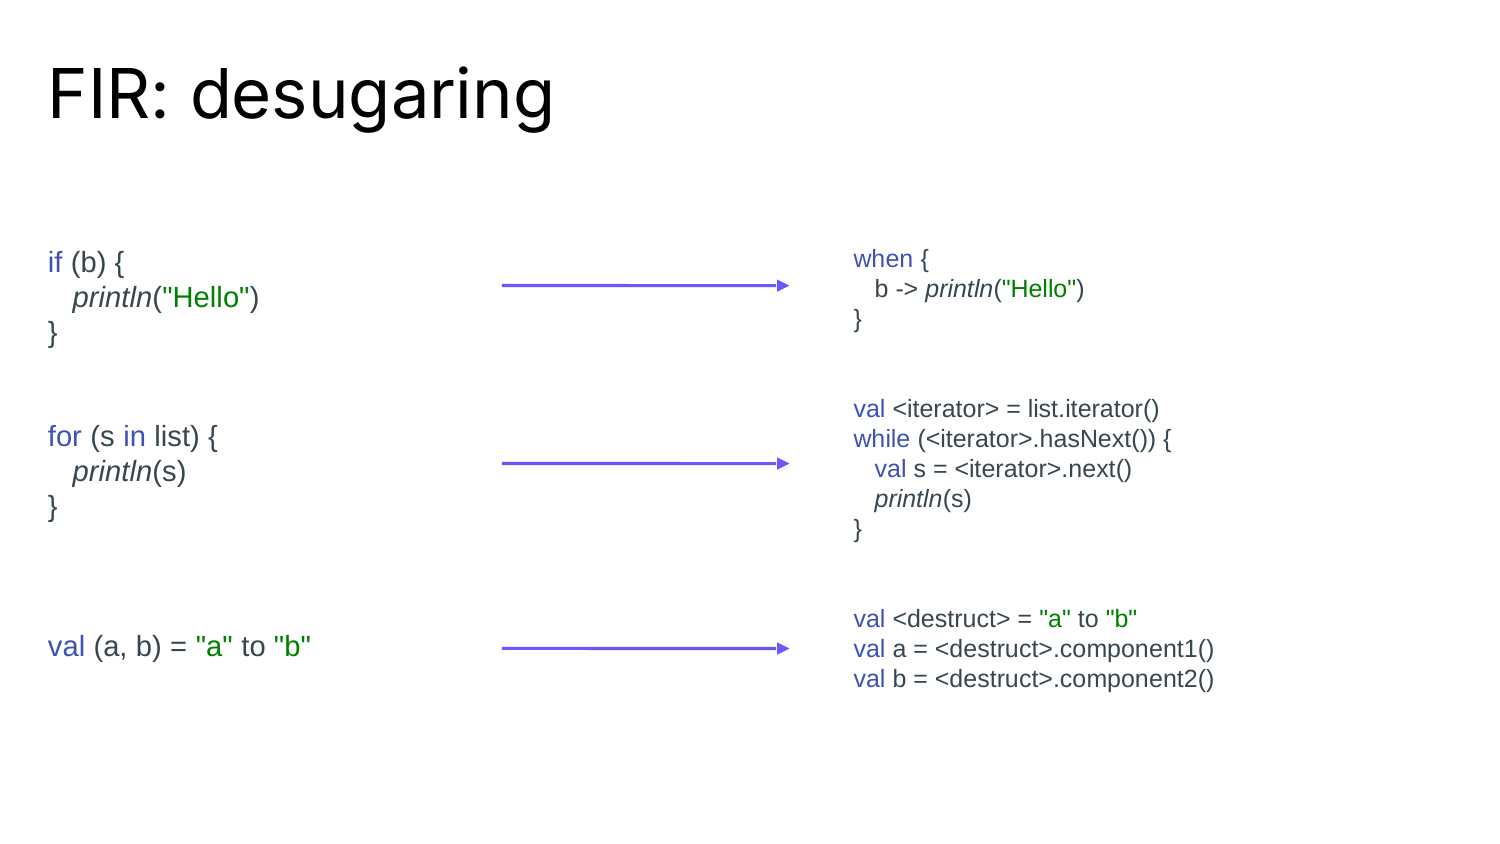

# FIR: desugaring
if (b) {
   println("Hello")
}

for (s in list) {
   println(s)
}

val (a, b) = "a" to "b"

when {
   b -> println("Hello")
}

val <iterator> = list.iterator()
while (<iterator>.hasNext()) {
   val s = <iterator>.next()
   println(s)
}

val <destruct> = "a" to "b"
val a = <destruct>.component1()
val b = <destruct>.component2()